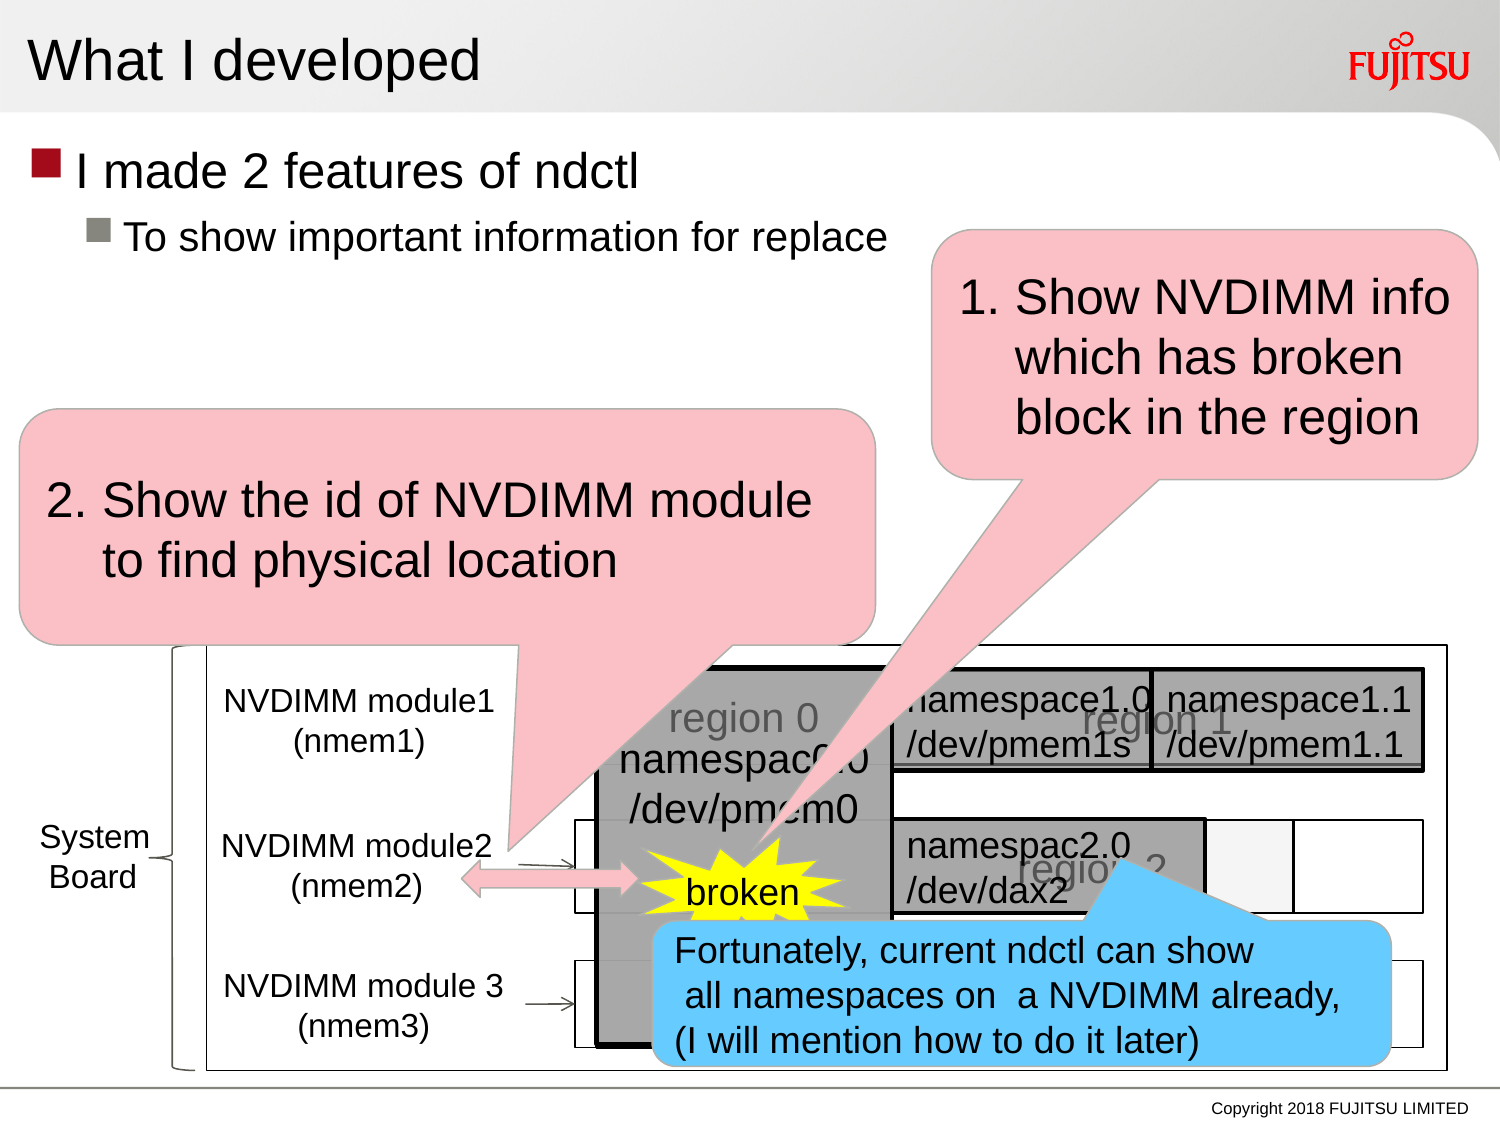

# What I developed
I made 2 features of ndctl
To show important information for replace
Show NVDIMM info
which has broken
block in the region
Show the id of NVDIMM module
to find physical location

namespac0.0
/dev/pmem0

namespace1.0
/dev/pmem1s
namespace1.1
/dev/pmem1.1

region 1
NVDIMM module1
(nmem1)
region 0
System
 Board
NVDIMM module2
(nmem2)
namespac2.0
/dev/dax2

region 2
broken

Fortunately, current ndctl can show
 all namespaces on  a NVDIMM already,
(I will mention how to do it later)
NVDIMM module 3
(nmem3)

Copyright 2018 FUJITSU LIMITED